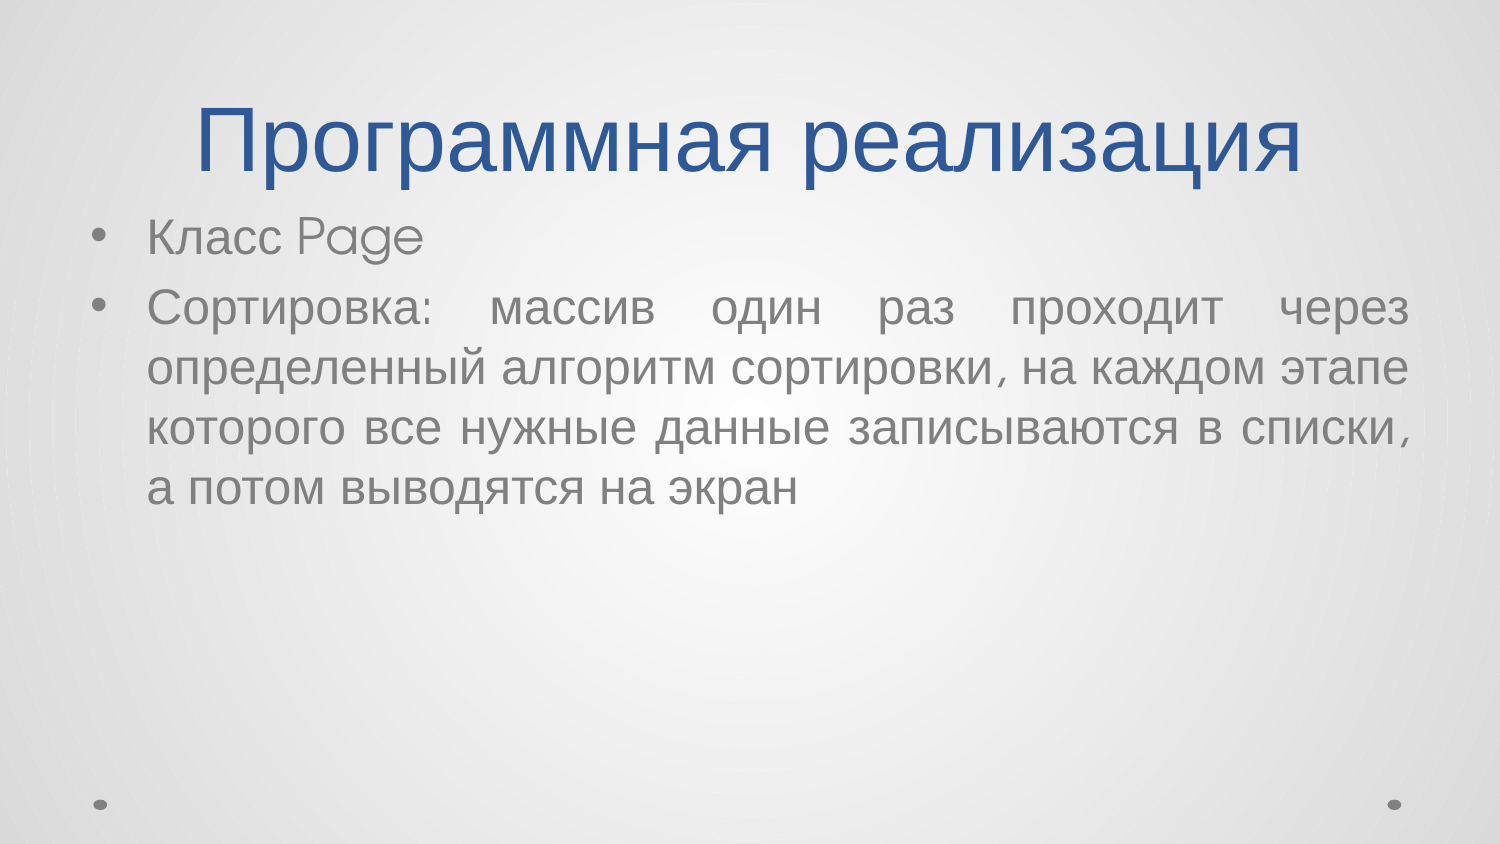

# Программная реализация
Класс Page
Сортировка: массив один раз проходит через определенный алгоритм сортировки, на каждом этапе которого все нужные данные записываются в списки, а потом выводятся на экран